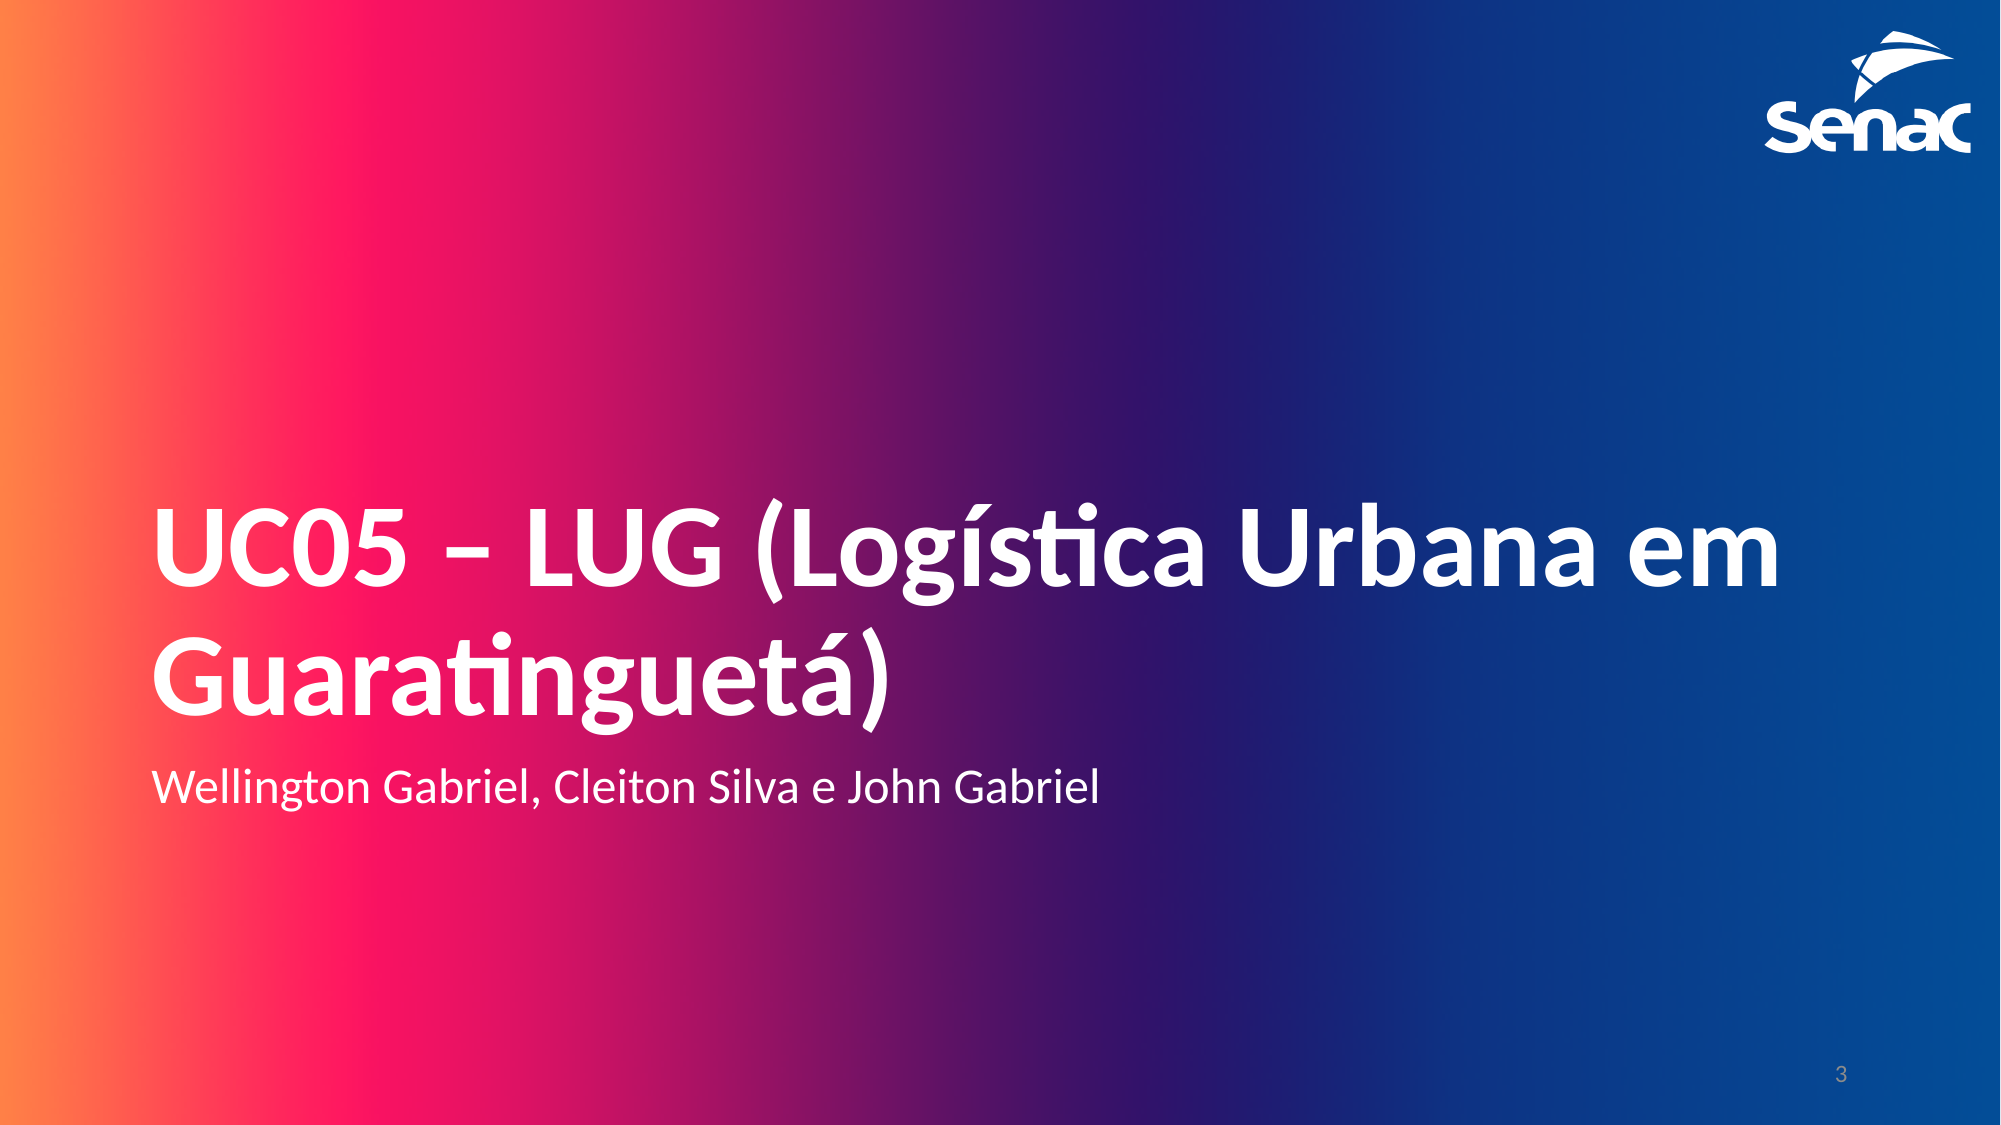

# UC05 – LUG (Logística Urbana em Guaratinguetá)
Wellington Gabriel, Cleiton Silva e John Gabriel

3